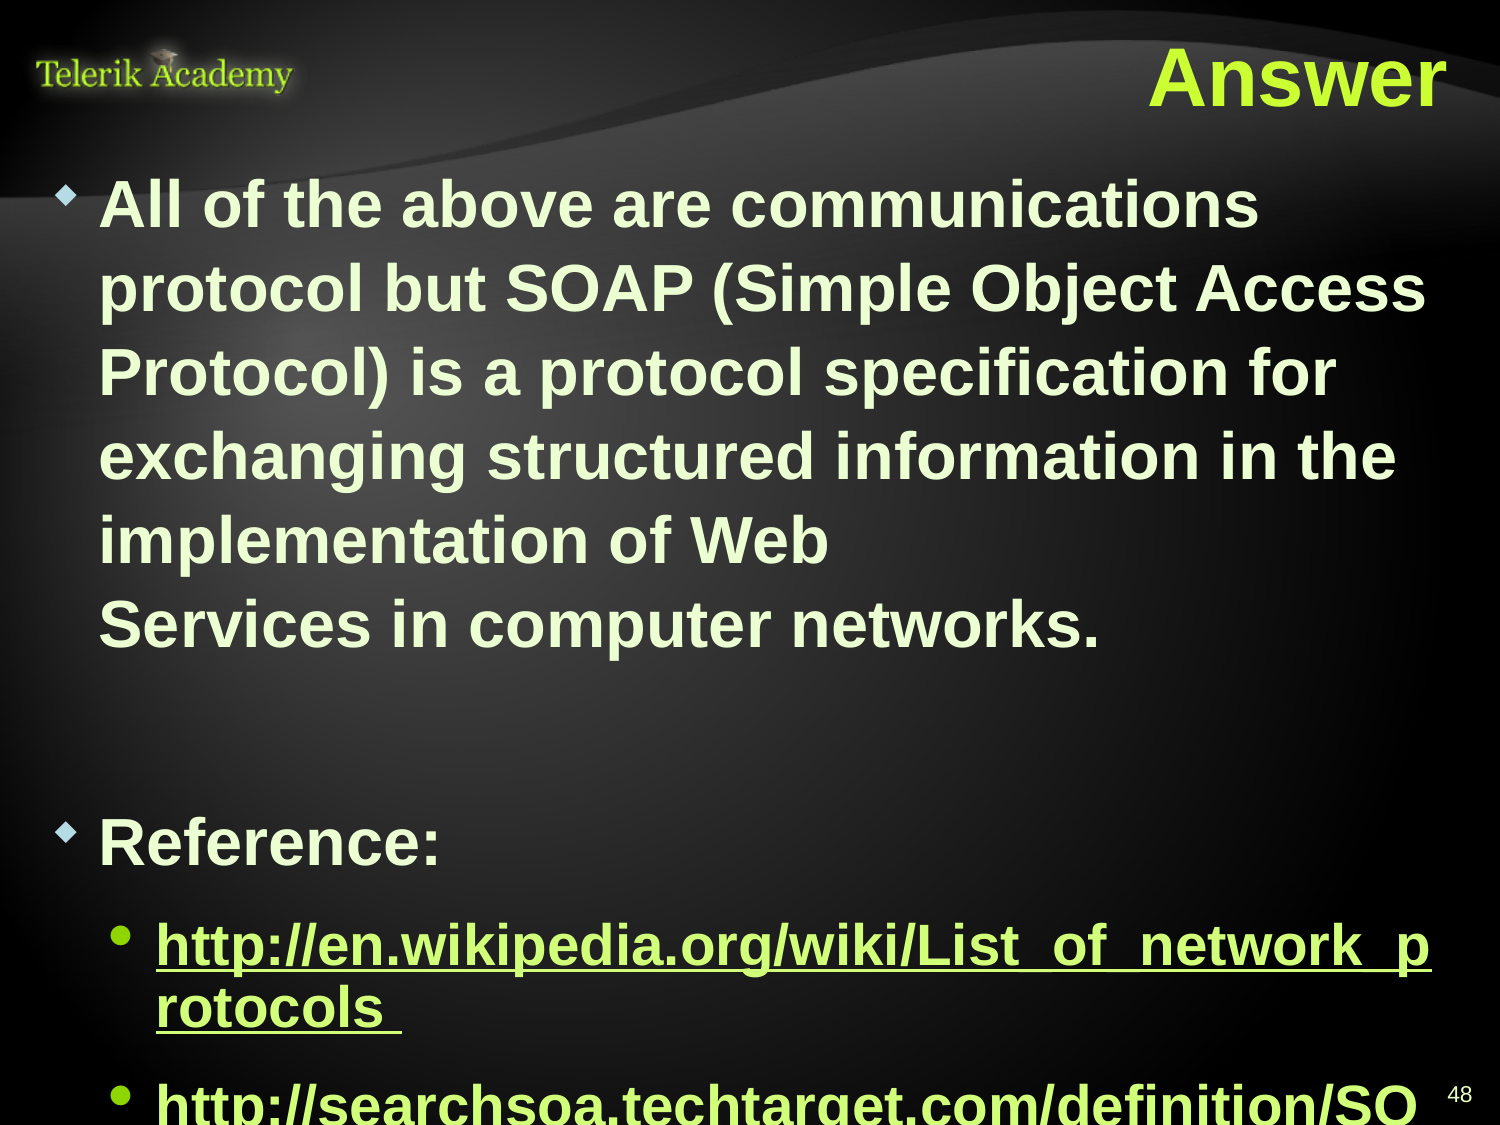

# Answer
All of the above are communications protocol but SOAP (Simple Object Access Protocol) is a protocol specification for exchanging structured information in the implementation of Web Services in computer networks.

Reference:
http://en.wikipedia.org/wiki/List_of_network_protocols
http://searchsoa.techtarget.com/definition/SOAP
48